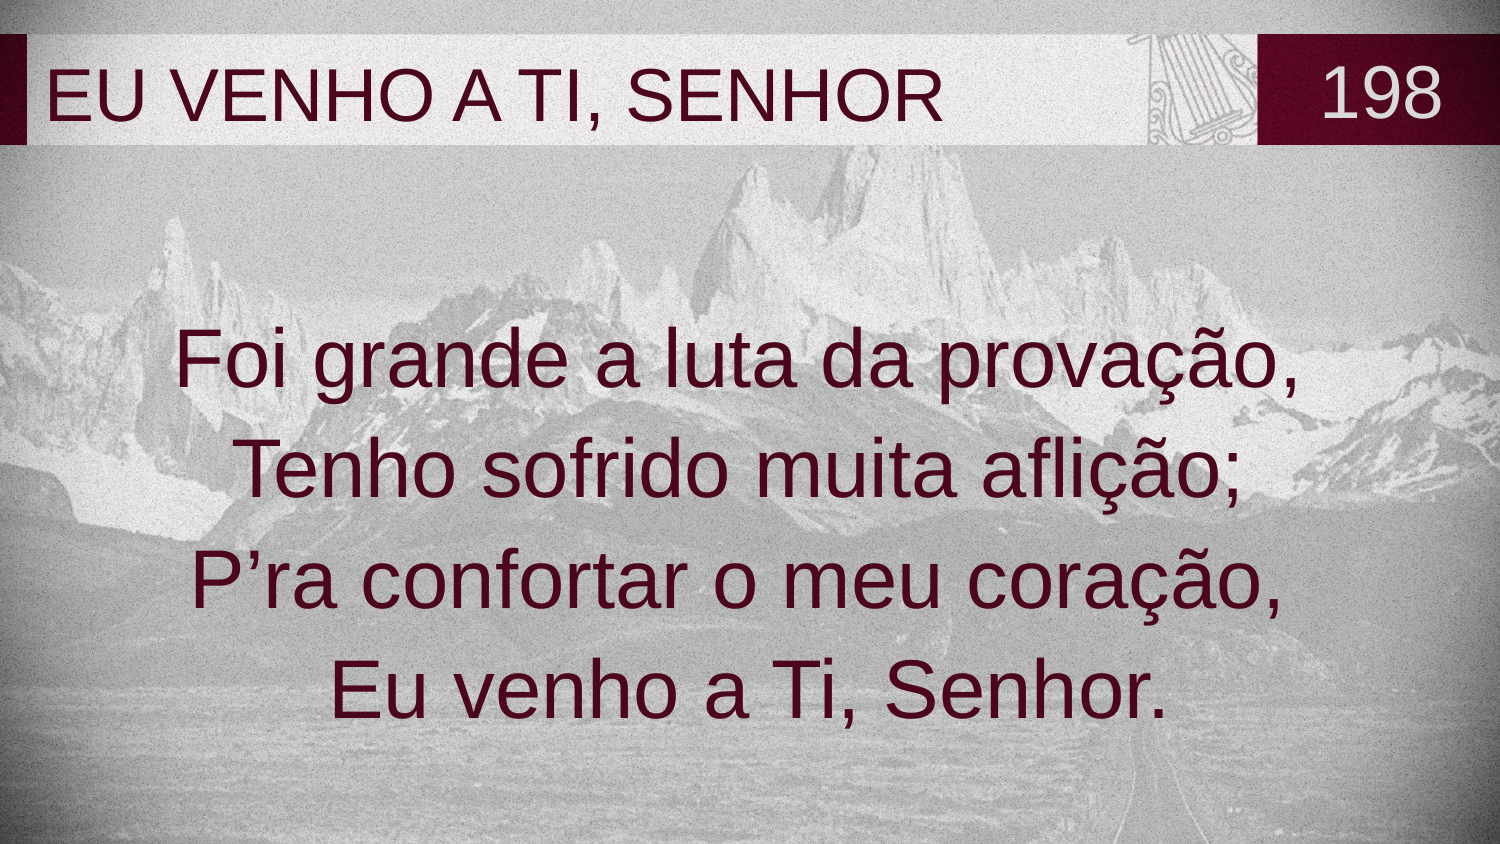

# EU VENHO A TI, SENHOR
198
Foi grande a luta da provação,
Tenho sofrido muita aflição;
P’ra confortar o meu coração,
Eu venho a Ti, Senhor.